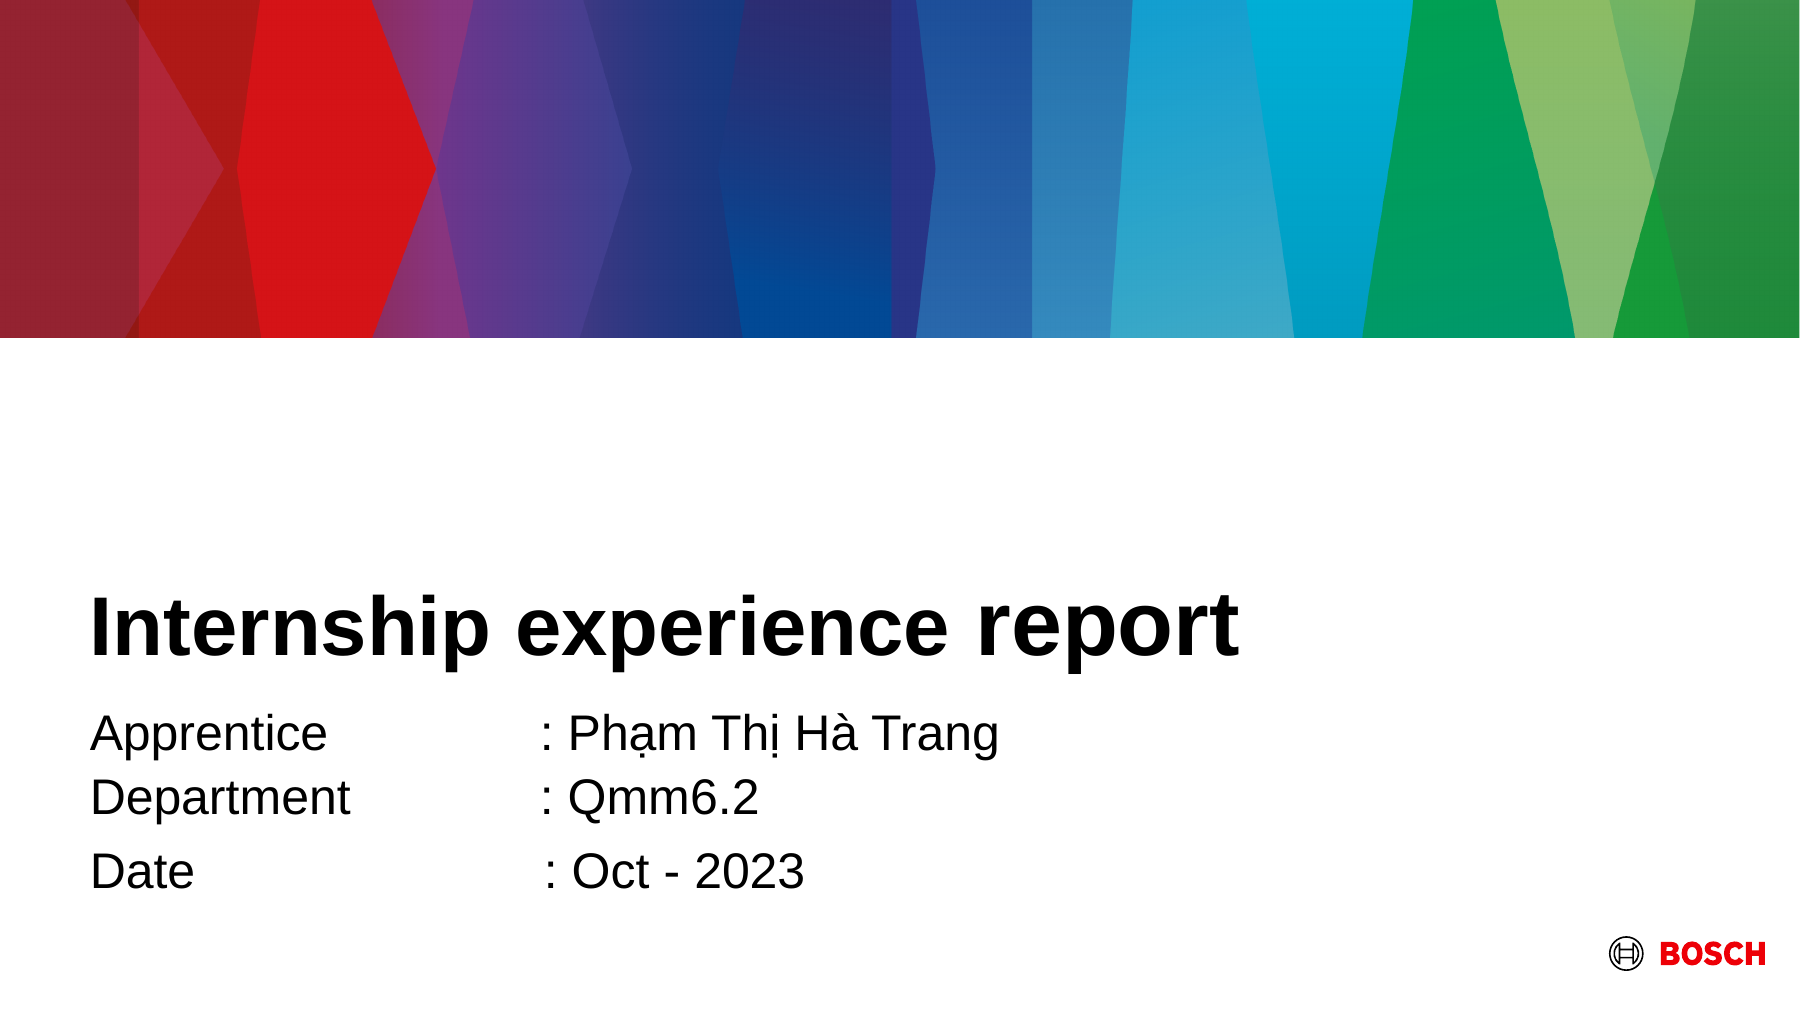

# Internship experience report
Apprentice		: Phạm Thị Hà Trang
Department            	: Qmm6.2
Date                         : Oct - 2023